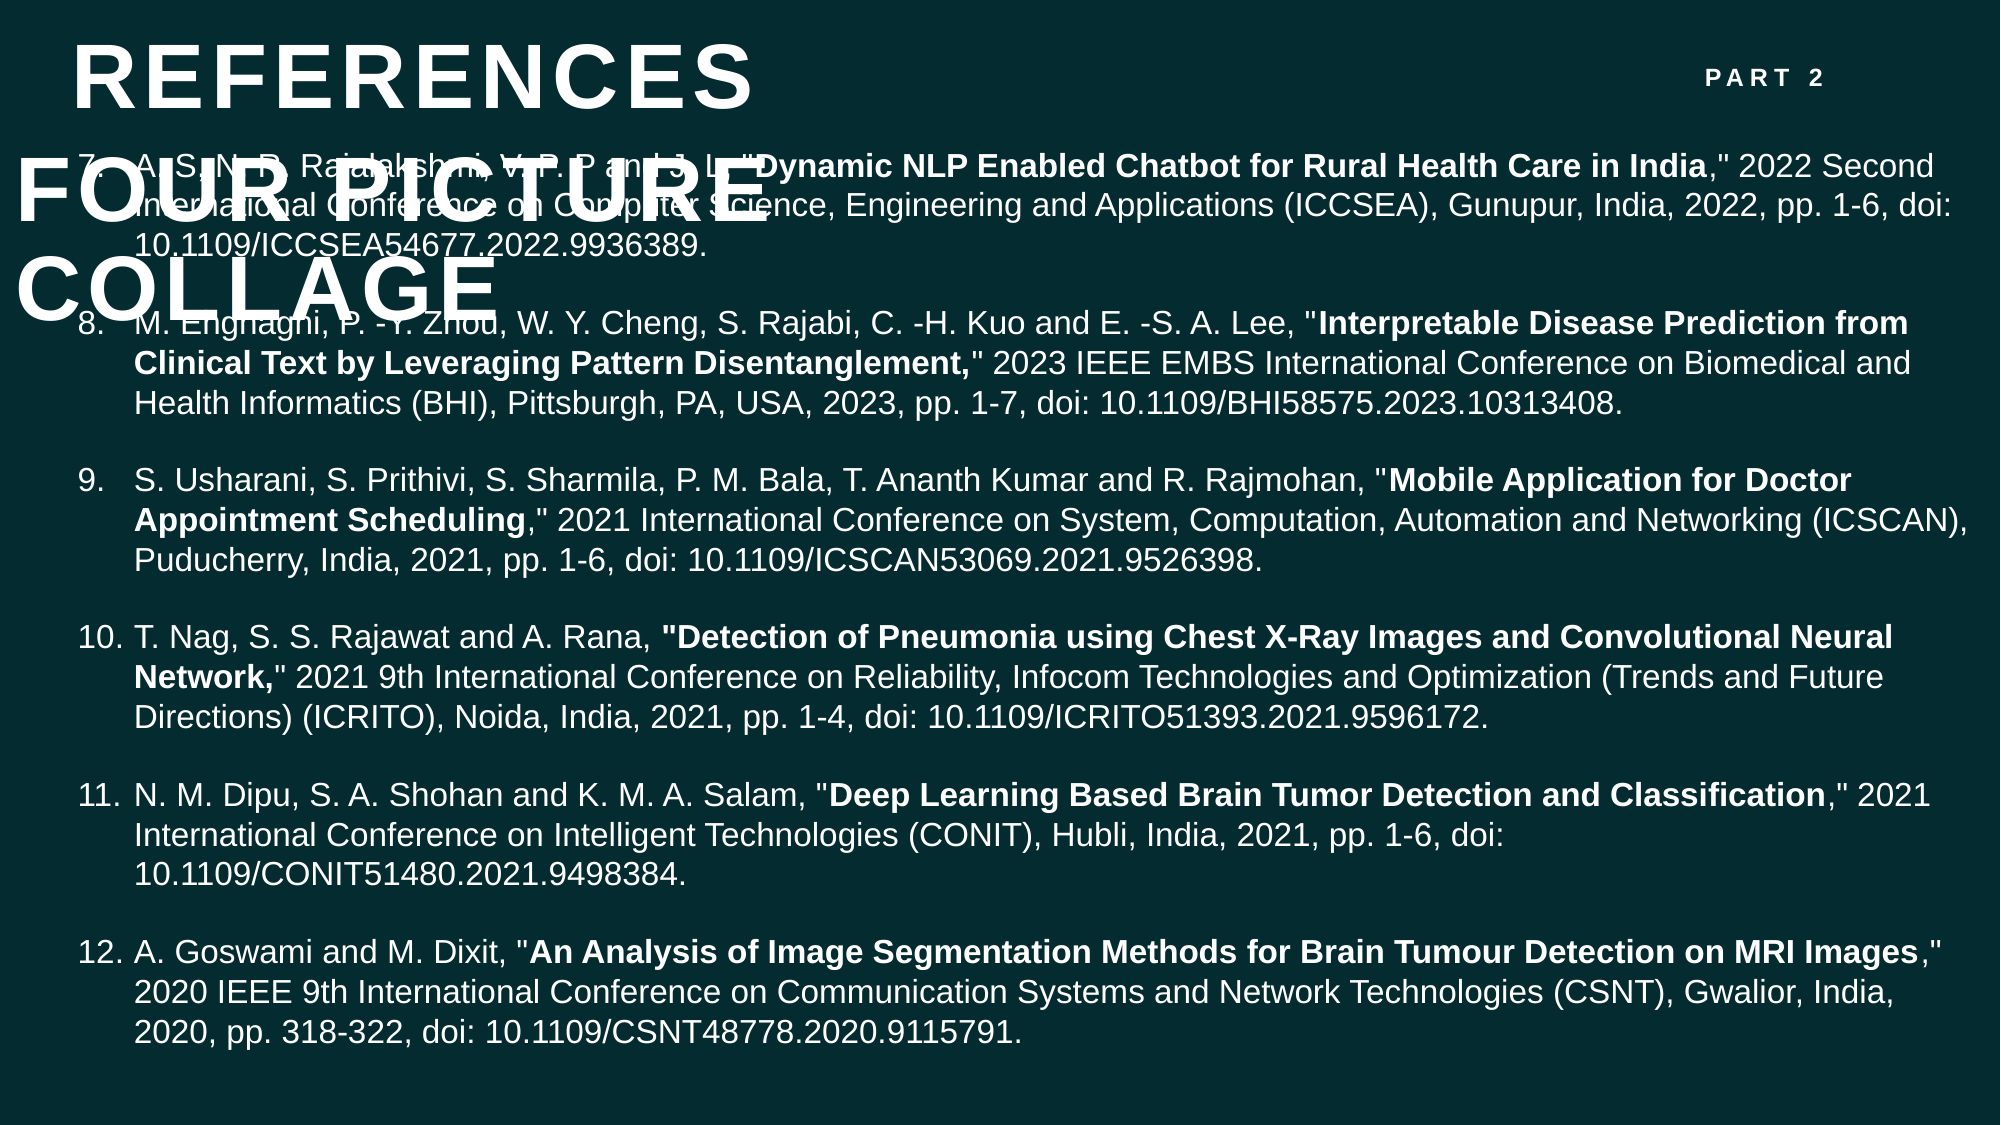

References
PART 2
Four picture collage
A. S, N. R. Rajalakshmi, V. P. P and J. L, "Dynamic NLP Enabled Chatbot for Rural Health Care in India," 2022 Second International Conference on Computer Science, Engineering and Applications (ICCSEA), Gunupur, India, 2022, pp. 1-6, doi: 10.1109/ICCSEA54677.2022.9936389.
M. Ehghaghi, P. -Y. Zhou, W. Y. Cheng, S. Rajabi, C. -H. Kuo and E. -S. A. Lee, "Interpretable Disease Prediction from Clinical Text by Leveraging Pattern Disentanglement," 2023 IEEE EMBS International Conference on Biomedical and Health Informatics (BHI), Pittsburgh, PA, USA, 2023, pp. 1-7, doi: 10.1109/BHI58575.2023.10313408.
S. Usharani, S. Prithivi, S. Sharmila, P. M. Bala, T. Ananth Kumar and R. Rajmohan, "Mobile Application for Doctor Appointment Scheduling," 2021 International Conference on System, Computation, Automation and Networking (ICSCAN), Puducherry, India, 2021, pp. 1-6, doi: 10.1109/ICSCAN53069.2021.9526398.
T. Nag, S. S. Rajawat and A. Rana, "Detection of Pneumonia using Chest X-Ray Images and Convolutional Neural Network," 2021 9th International Conference on Reliability, Infocom Technologies and Optimization (Trends and Future Directions) (ICRITO), Noida, India, 2021, pp. 1-4, doi: 10.1109/ICRITO51393.2021.9596172.
N. M. Dipu, S. A. Shohan and K. M. A. Salam, "Deep Learning Based Brain Tumor Detection and Classification," 2021 International Conference on Intelligent Technologies (CONIT), Hubli, India, 2021, pp. 1-6, doi: 10.1109/CONIT51480.2021.9498384.
A. Goswami and M. Dixit, "An Analysis of Image Segmentation Methods for Brain Tumour Detection on MRI Images," 2020 IEEE 9th International Conference on Communication Systems and Network Technologies (CSNT), Gwalior, India, 2020, pp. 318-322, doi: 10.1109/CSNT48778.2020.9115791.